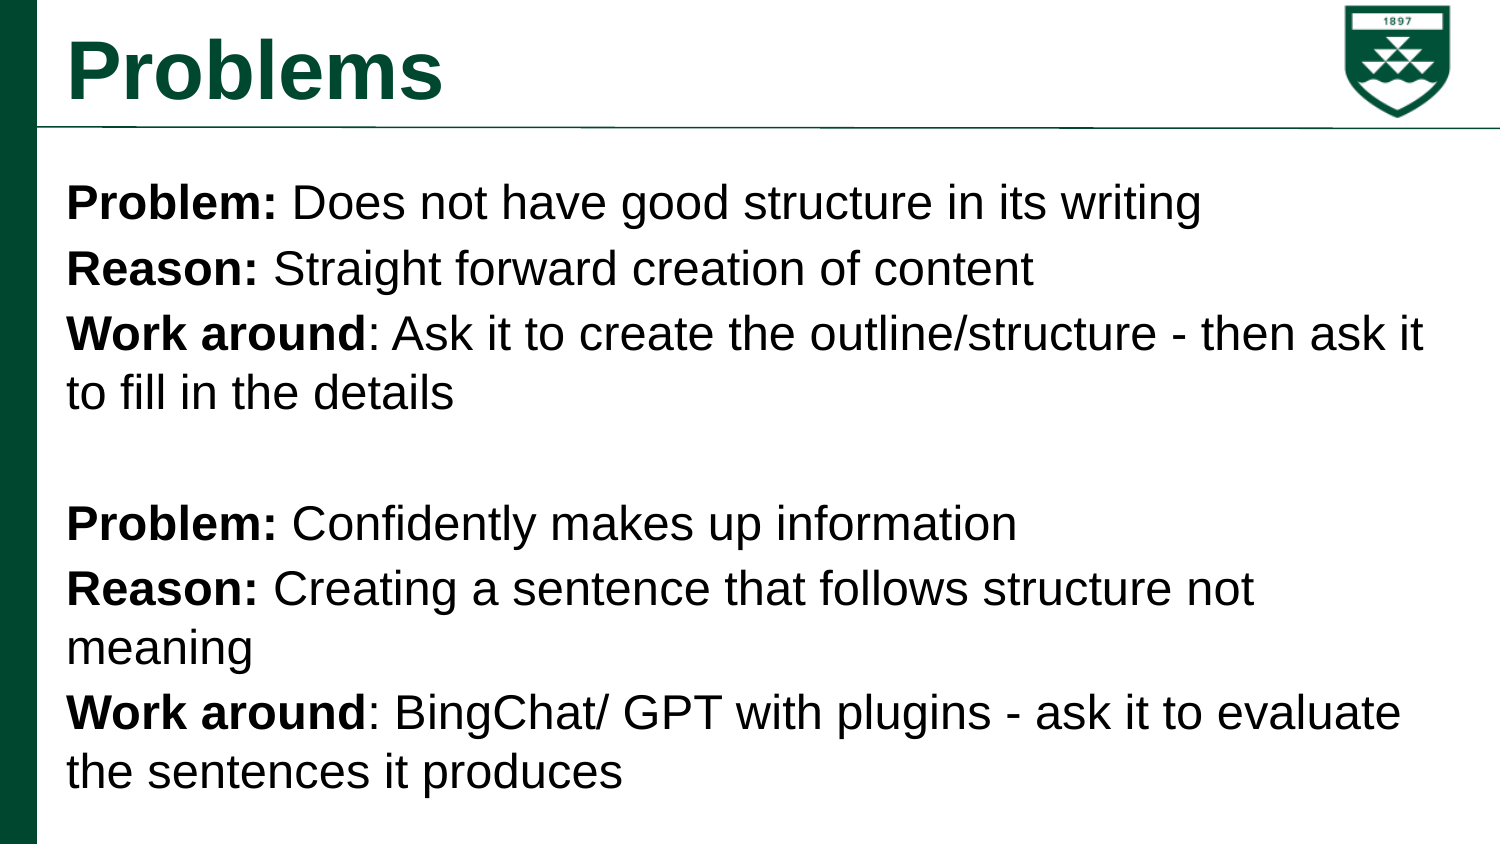

# Problems
Problem: Does not have good structure in its writing
Reason: Straight forward creation of content
Work around: Ask it to create the outline/structure - then ask it to fill in the details

Problem: Confidently makes up information
Reason: Creating a sentence that follows structure not meaning
Work around: BingChat/ GPT with plugins - ask it to evaluate the sentences it produces